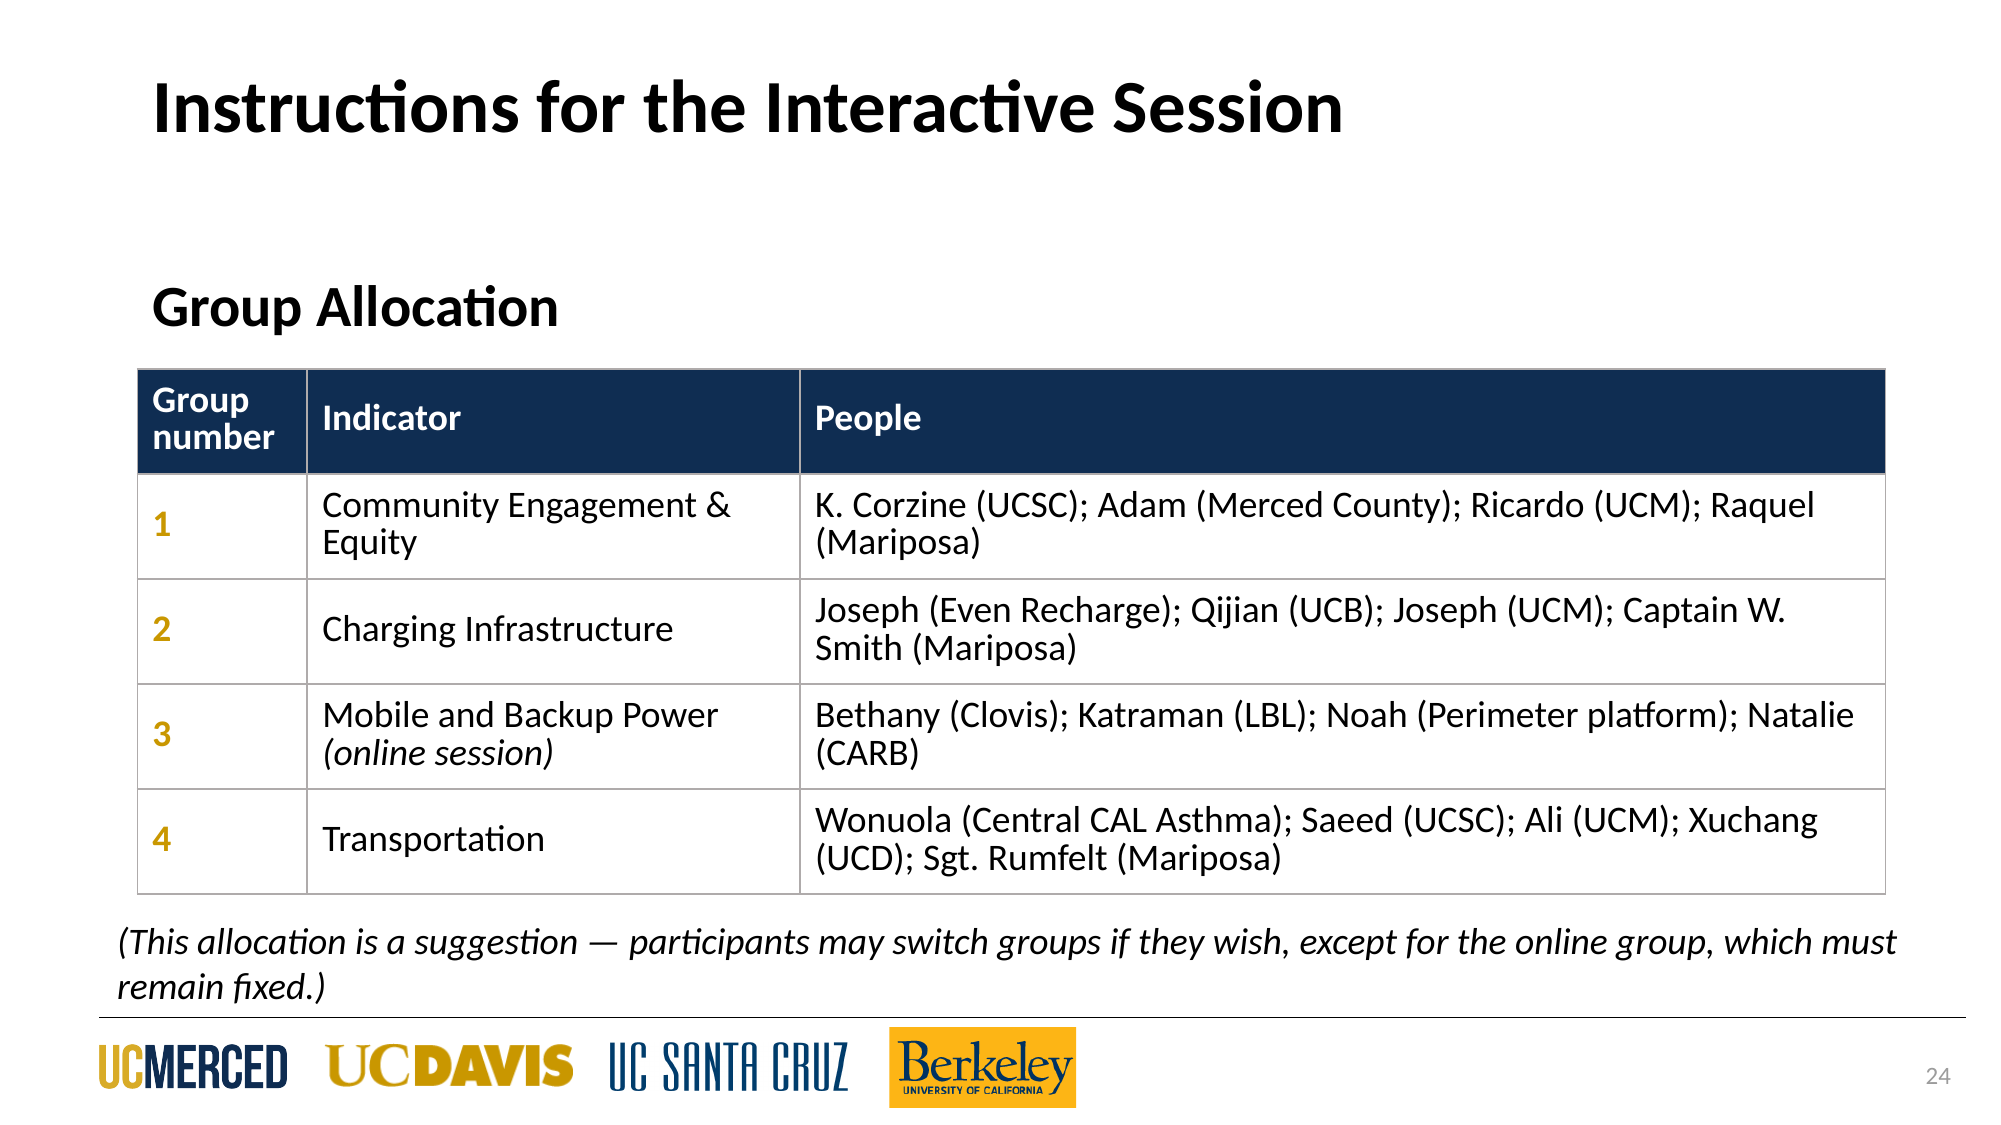

# Instructions for the Interactive Session
Group Allocation
| Group number | Indicator | People |
| --- | --- | --- |
| 1 | Community Engagement & Equity | K. Corzine (UCSC); Adam (Merced County); Ricardo (UCM); Raquel (Mariposa) |
| 2 | Charging Infrastructure | Joseph (Even Recharge); Qijian (UCB); Joseph (UCM); Captain W. Smith (Mariposa) |
| 3 | Mobile and Backup Power (online session) | Bethany (Clovis); Katraman (LBL); Noah (Perimeter platform); Natalie (CARB) |
| 4 | Transportation | Wonuola (Central CAL Asthma); Saeed (UCSC); Ali (UCM); Xuchang (UCD); Sgt. Rumfelt (Mariposa) |
(This allocation is a suggestion — participants may switch groups if they wish, except for the online group, which must remain fixed.)
24